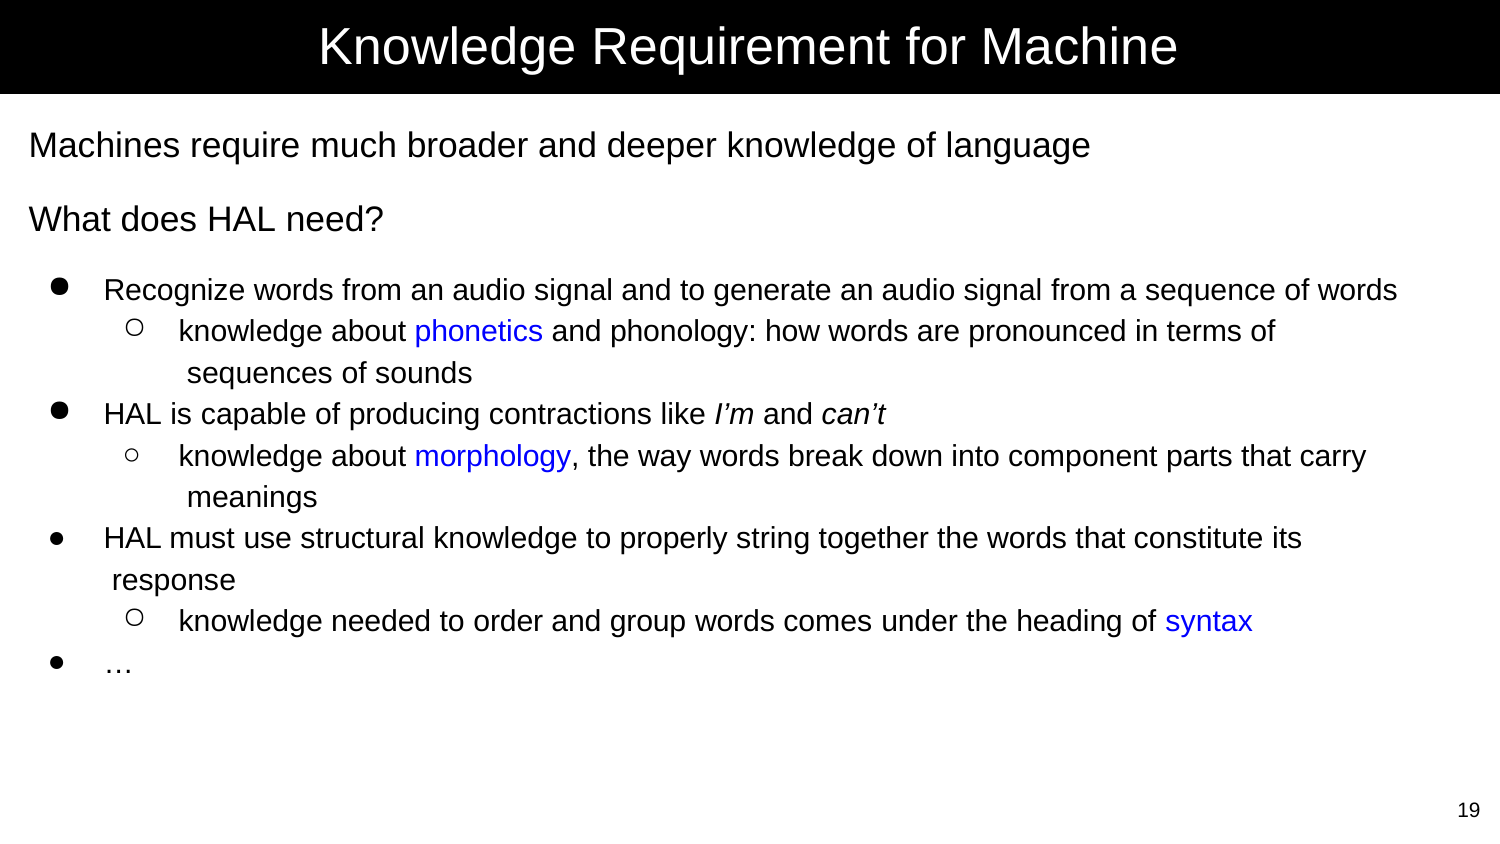

# Knowledge Requirement for Machine
Machines require much broader and deeper knowledge of language
What does HAL need?
Recognize words from an audio signal and to generate an audio signal from a sequence of words
knowledge about phonetics and phonology: how words are pronounced in terms of  sequences of sounds
HAL is capable of producing contractions like I’m and can’t
knowledge about morphology, the way words break down into component parts that carry  meanings
HAL must use structural knowledge to properly string together the words that constitute its  response
knowledge needed to order and group words comes under the heading of syntax
…
19